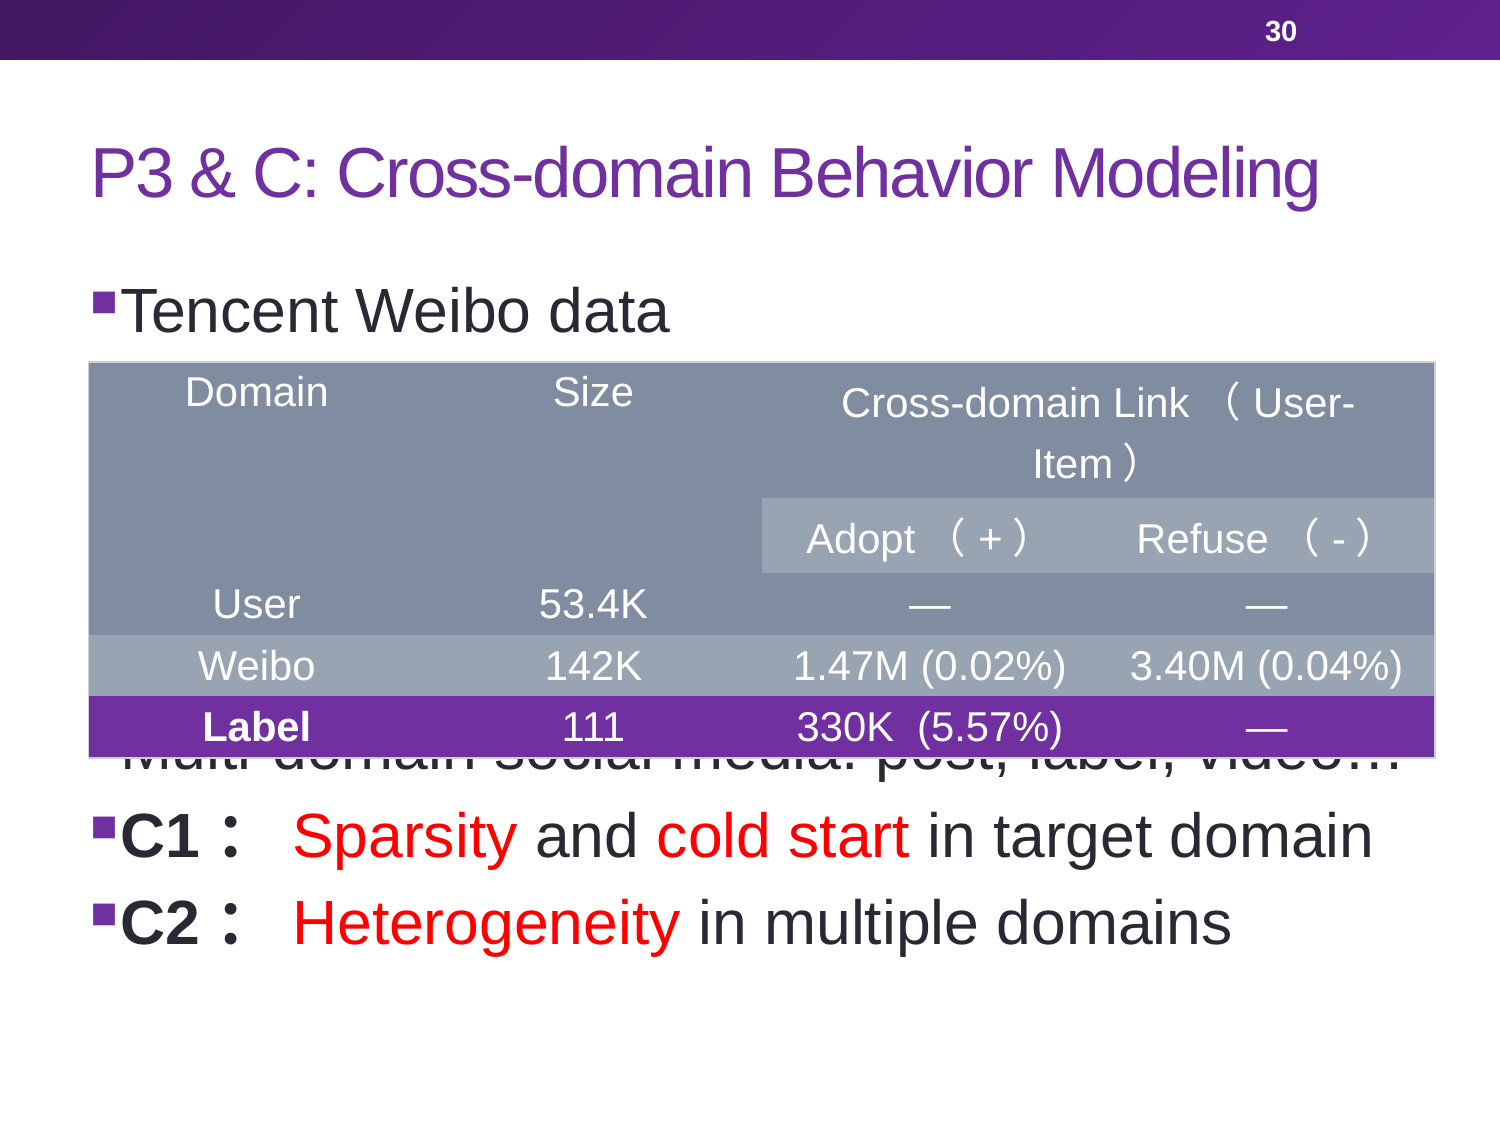

30
# P3 & C: Cross-domain Behavior Modeling
Tencent Weibo data

Multi-domain social media: post, label, video…
C1：Sparsity and cold start in target domain
C2：Heterogeneity in multiple domains

| Domain | Size | Cross-domain Link（User-Item） |  |
| --- | --- | --- | --- |
|  |  | Adopt（+） | Refuse（-） |
| User | 53.4K | — | — |
| Weibo | 142K | 1.47M (0.02%) | 3.40M (0.04%) |
| Label | 111 | 330K (5.57%) | — |